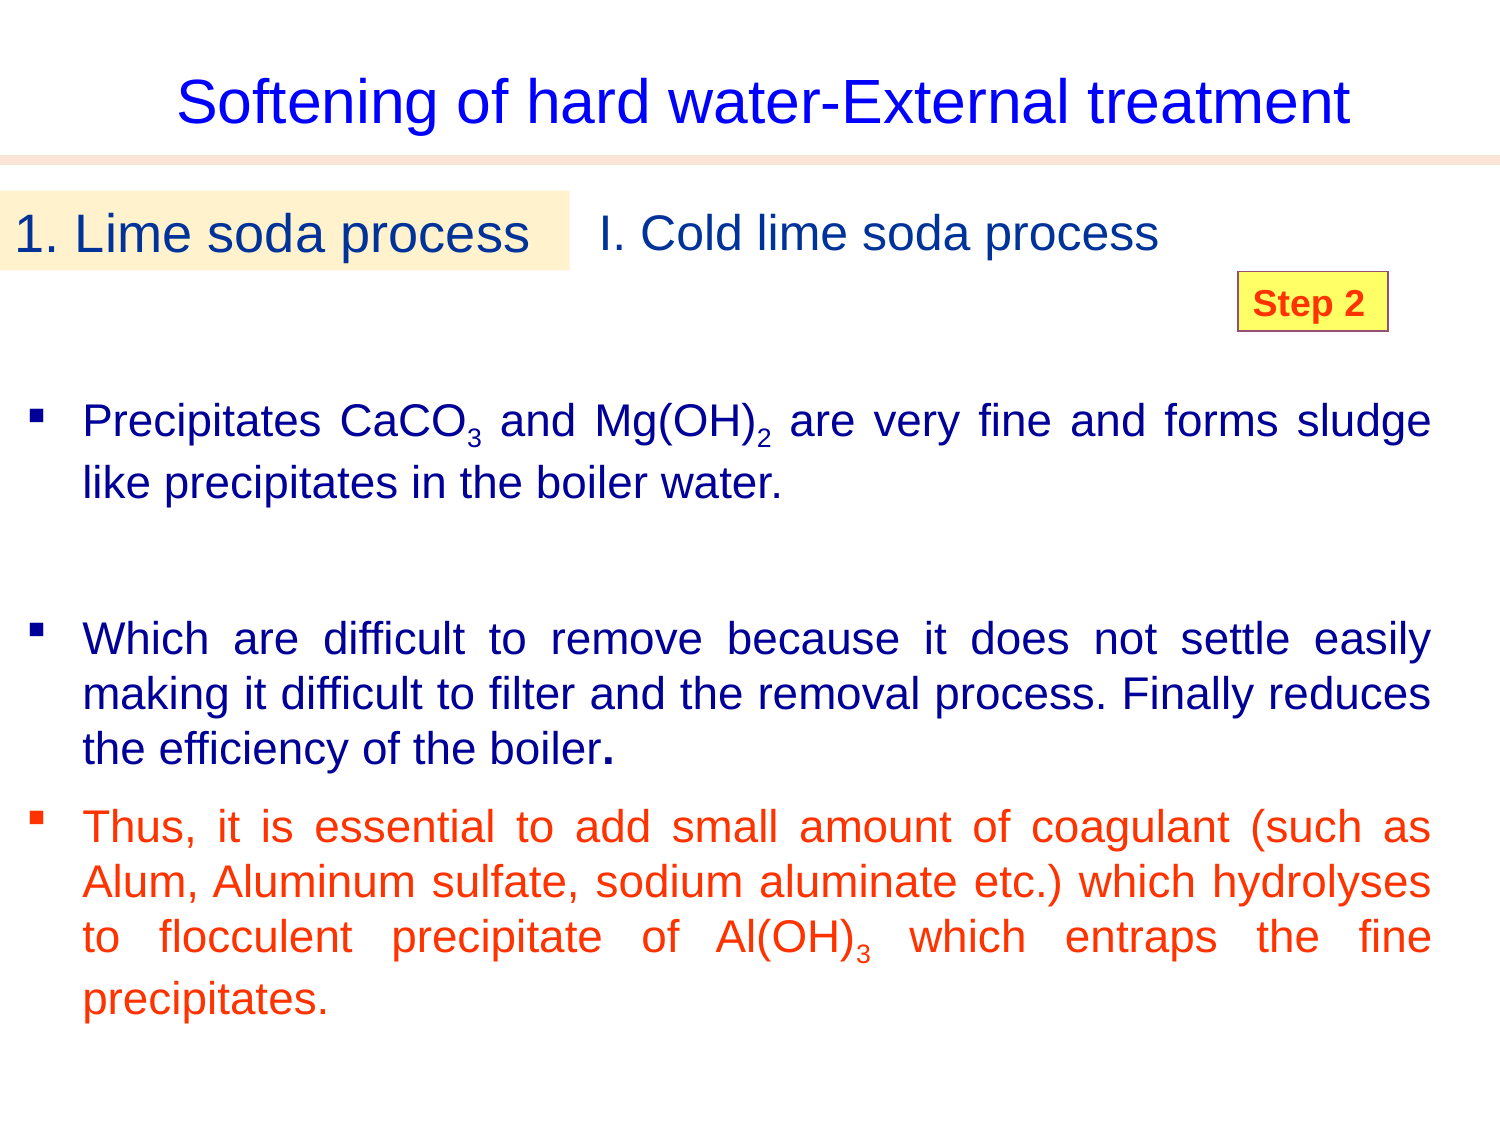

Softening of hard water-External treatment
1. Lime soda process
I. Cold lime soda process
Step 2
Precipitates CaCO3 and Mg(OH)2 are very fine and forms sludge like precipitates in the boiler water.

Which are difficult to remove because it does not settle easily making it difficult to filter and the removal process. Finally reduces the efficiency of the boiler.
Thus, it is essential to add small amount of coagulant (such as Alum, Aluminum sulfate, sodium aluminate etc.) which hydrolyses to flocculent precipitate of Al(OH)3 which entraps the fine precipitates.